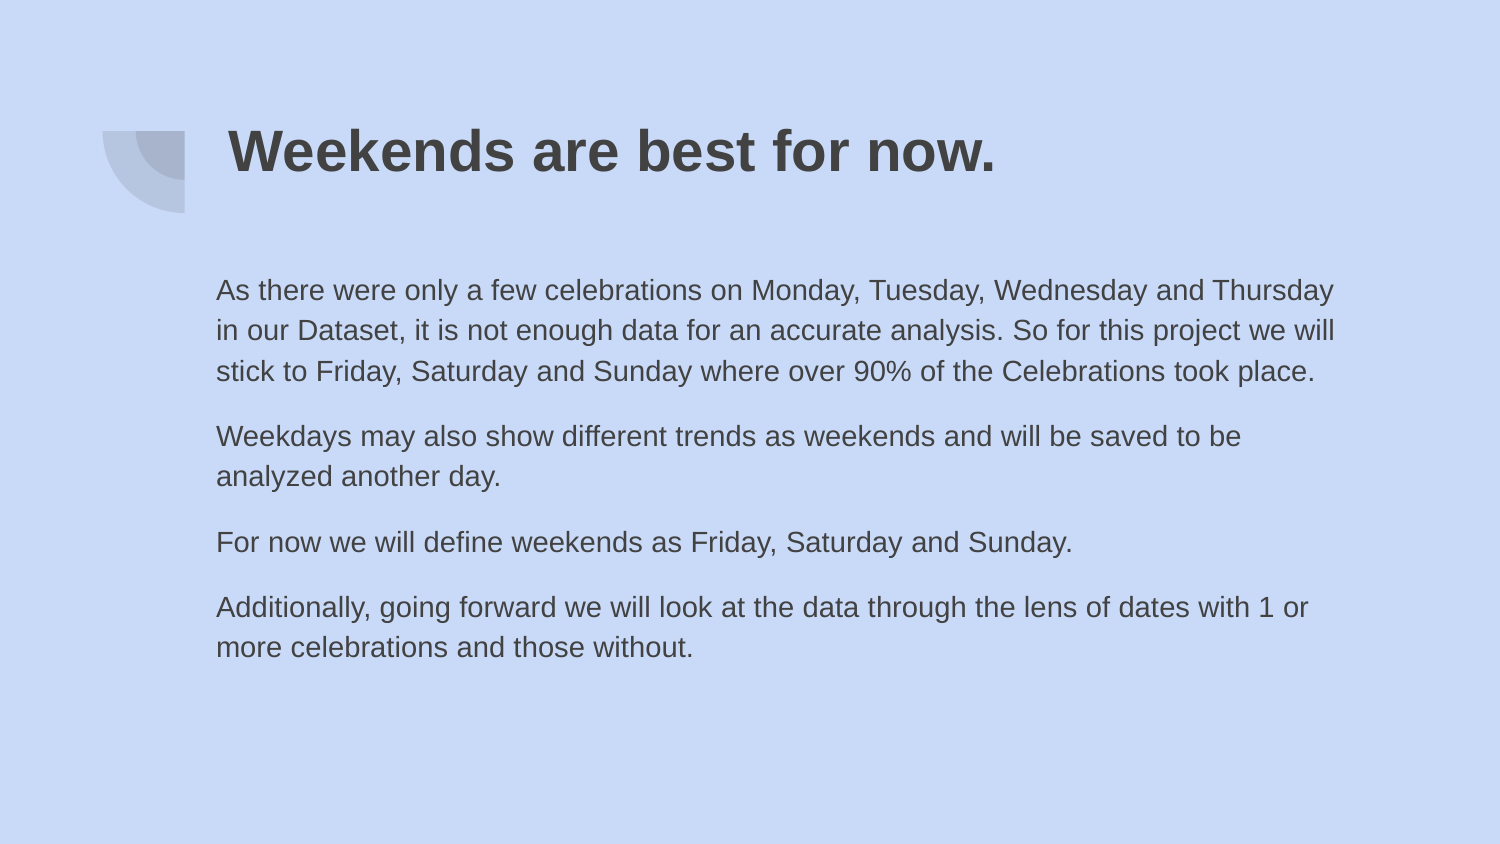

# Weekends are best for now.
As there were only a few celebrations on Monday, Tuesday, Wednesday and Thursday in our Dataset, it is not enough data for an accurate analysis. So for this project we will stick to Friday, Saturday and Sunday where over 90% of the Celebrations took place.
Weekdays may also show different trends as weekends and will be saved to be analyzed another day.
For now we will define weekends as Friday, Saturday and Sunday.
Additionally, going forward we will look at the data through the lens of dates with 1 or more celebrations and those without.